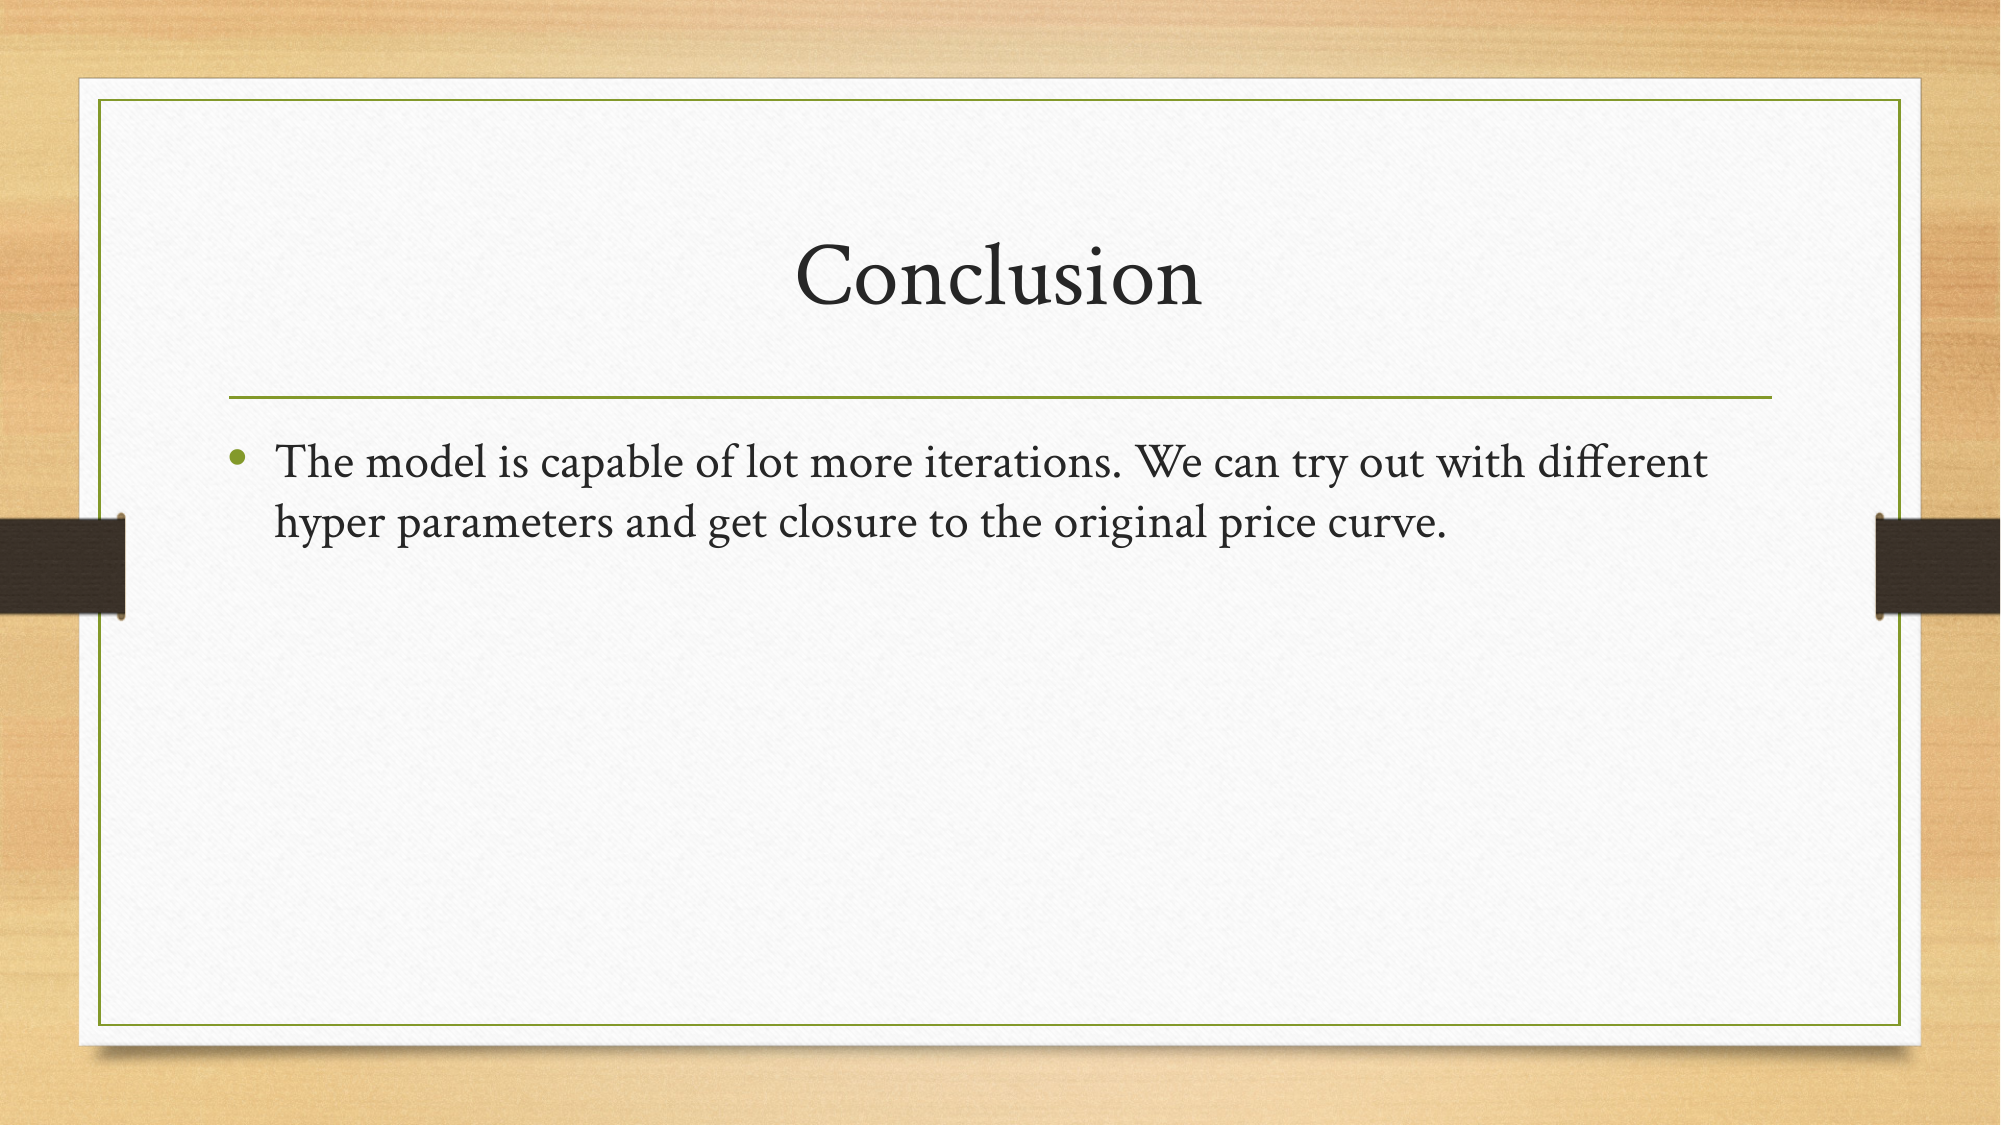

# Conclusion
The model is capable of lot more iterations. We can try out with different hyper parameters and get closure to the original price curve.